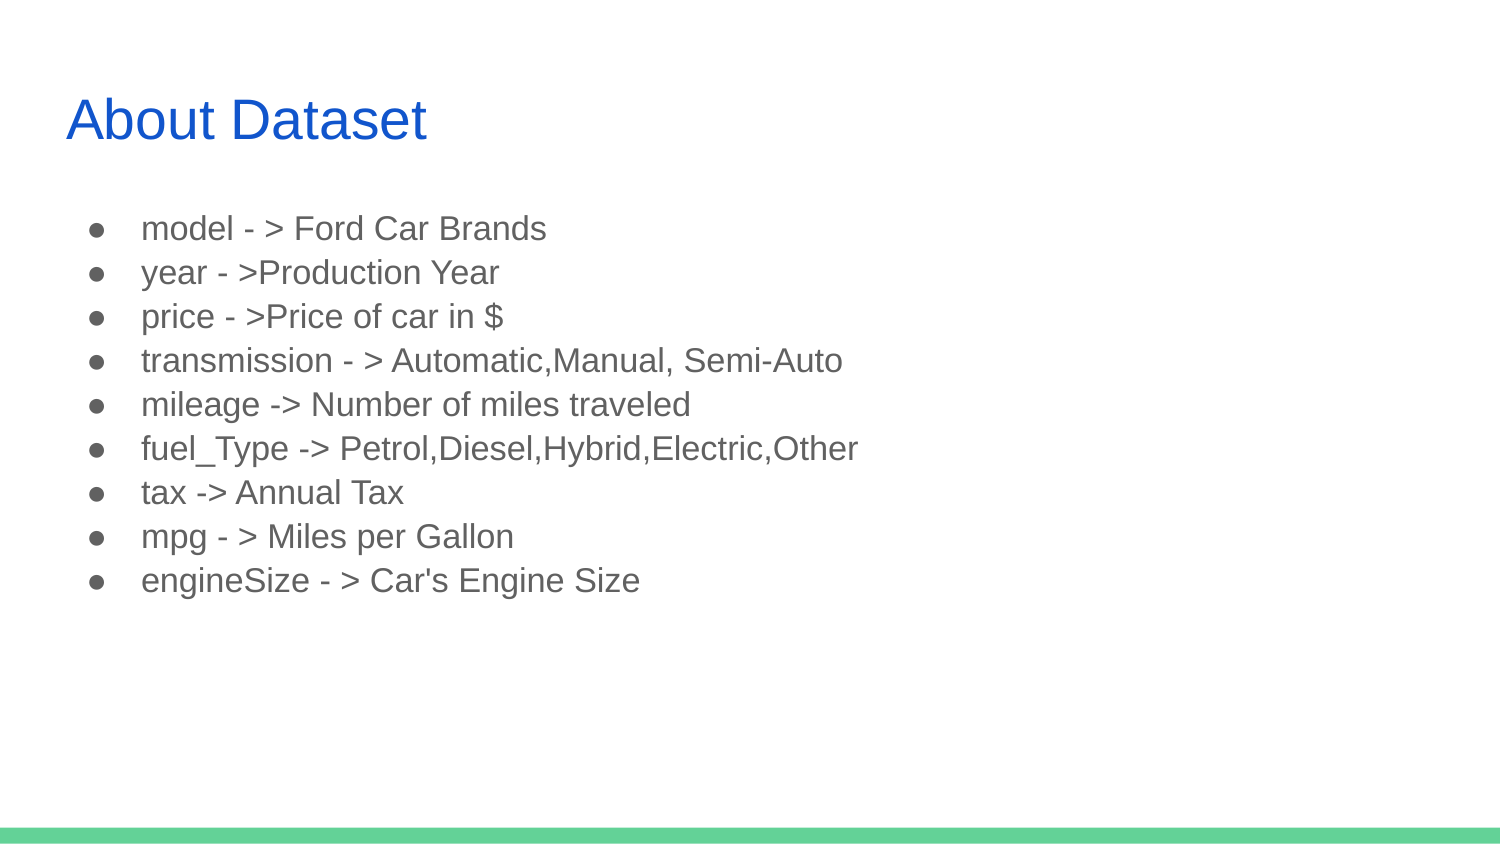

# About Dataset
model - > Ford Car Brands
year - >Production Year
price - >Price of car in $
transmission - > Automatic,Manual, Semi-Auto
mileage -> Number of miles traveled
fuel_Type -> Petrol,Diesel,Hybrid,Electric,Other
tax -> Annual Tax
mpg - > Miles per Gallon
engineSize - > Car's Engine Size